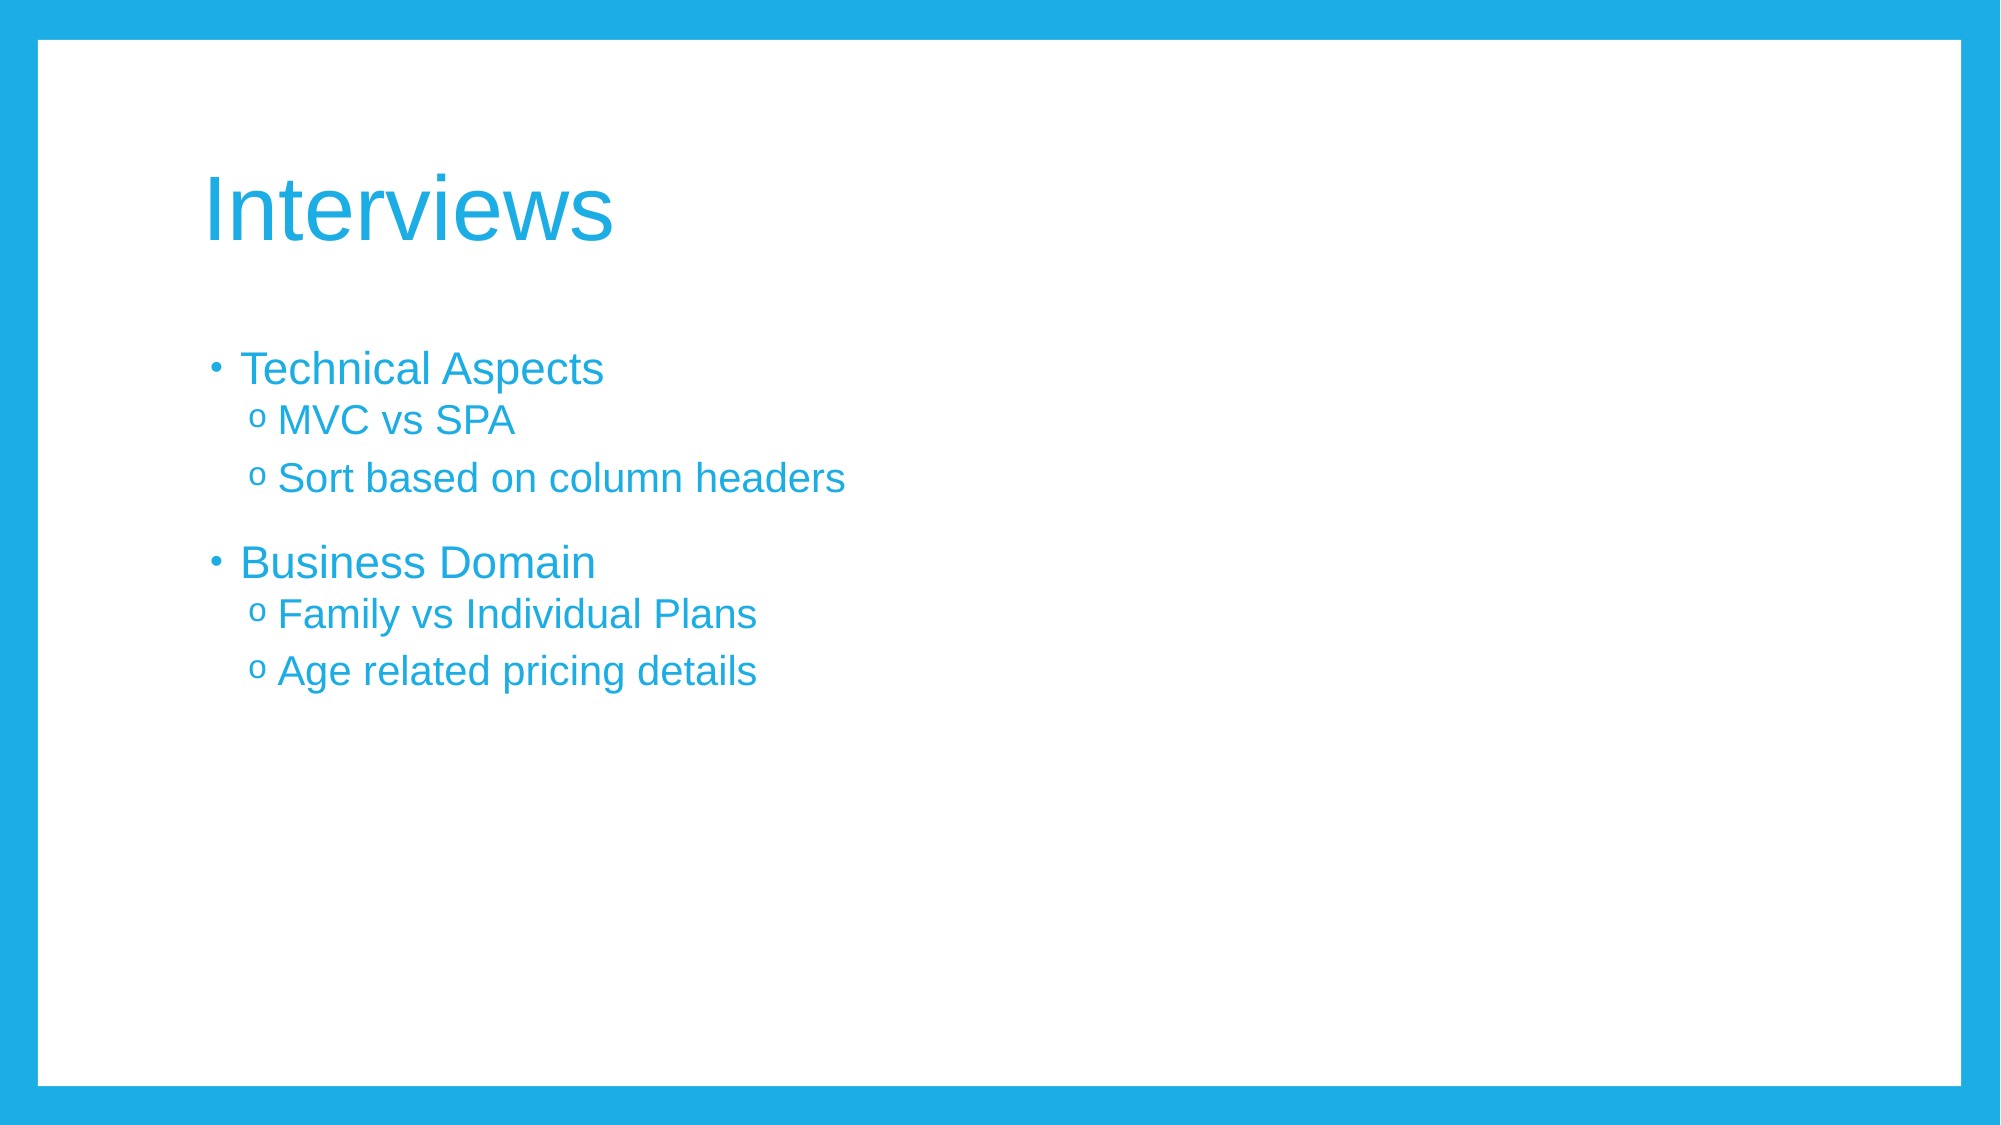

# Interviews
Technical Aspects
MVC vs SPA
Sort based on column headers
Business Domain
Family vs Individual Plans
Age related pricing details